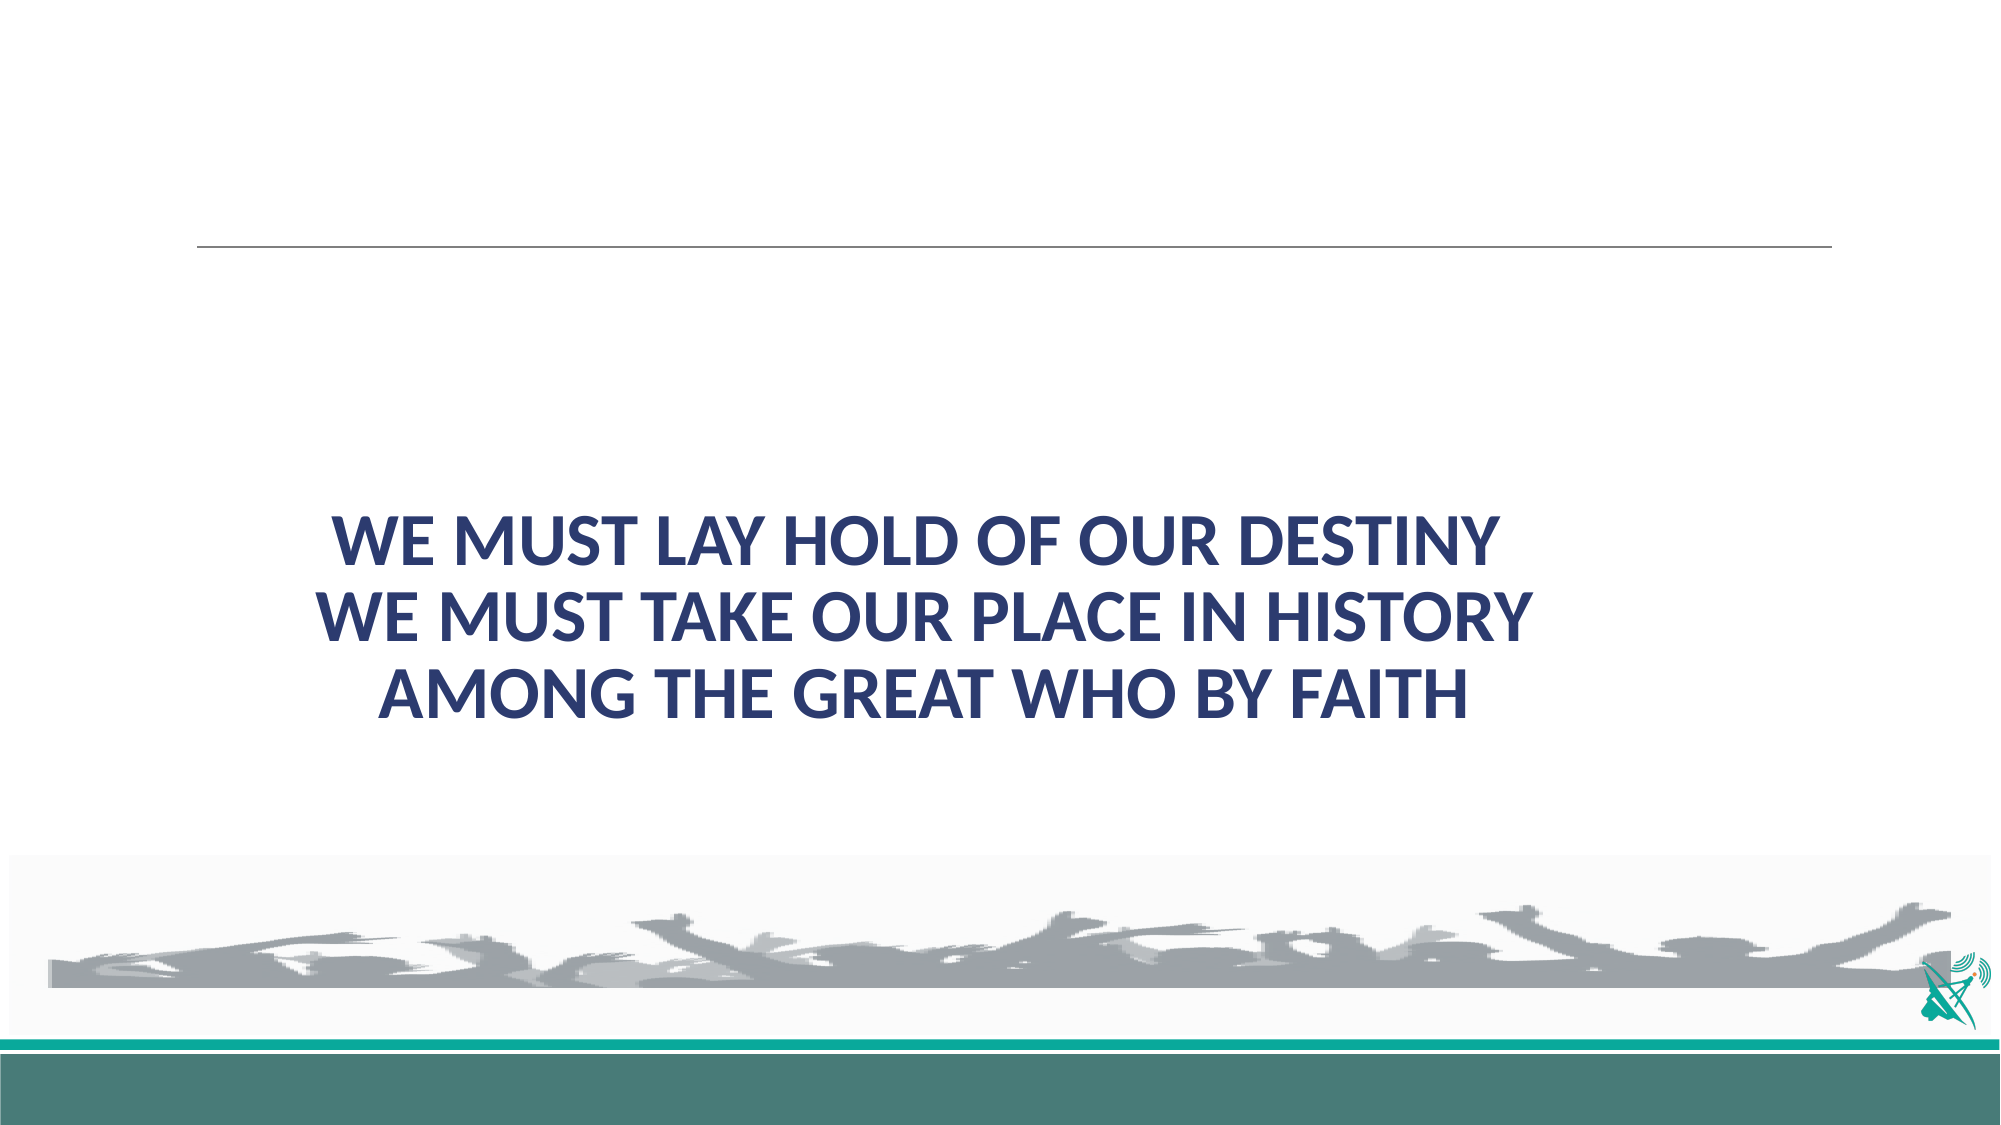

# WE MUST LAY HOLD OF OUR DESTINY WE MUST TAKE OUR PLACE IN HISTORY AMONG THE GREAT WHO BY FAITH